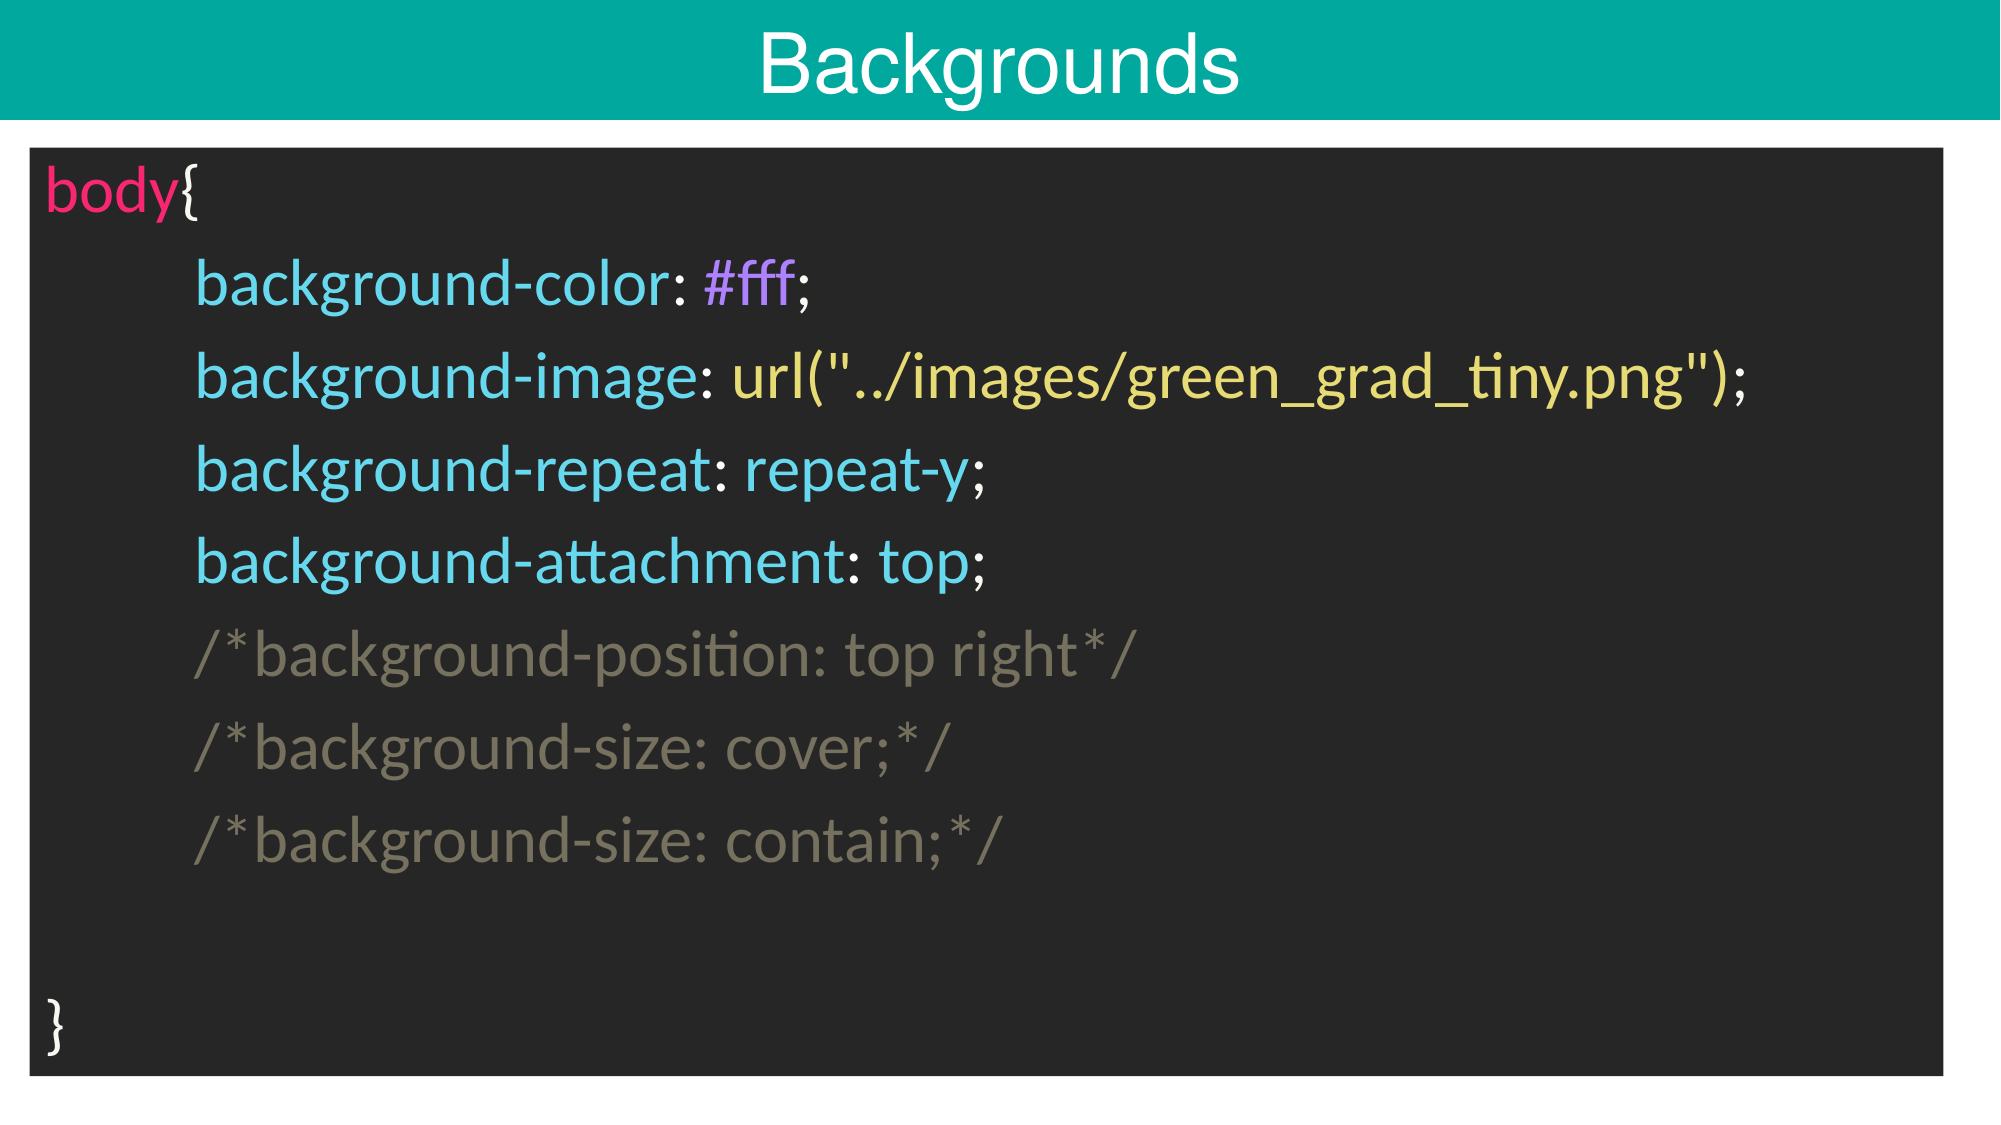

Backgrounds
body{
	background-color: #fff;
	background-image: url("../images/green_grad_tiny.png");
	background-repeat: repeat-y;
	background-attachment: top;
	/*background-position: top right*/
	/*background-size: cover;*/
	/*background-size: contain;*/

}